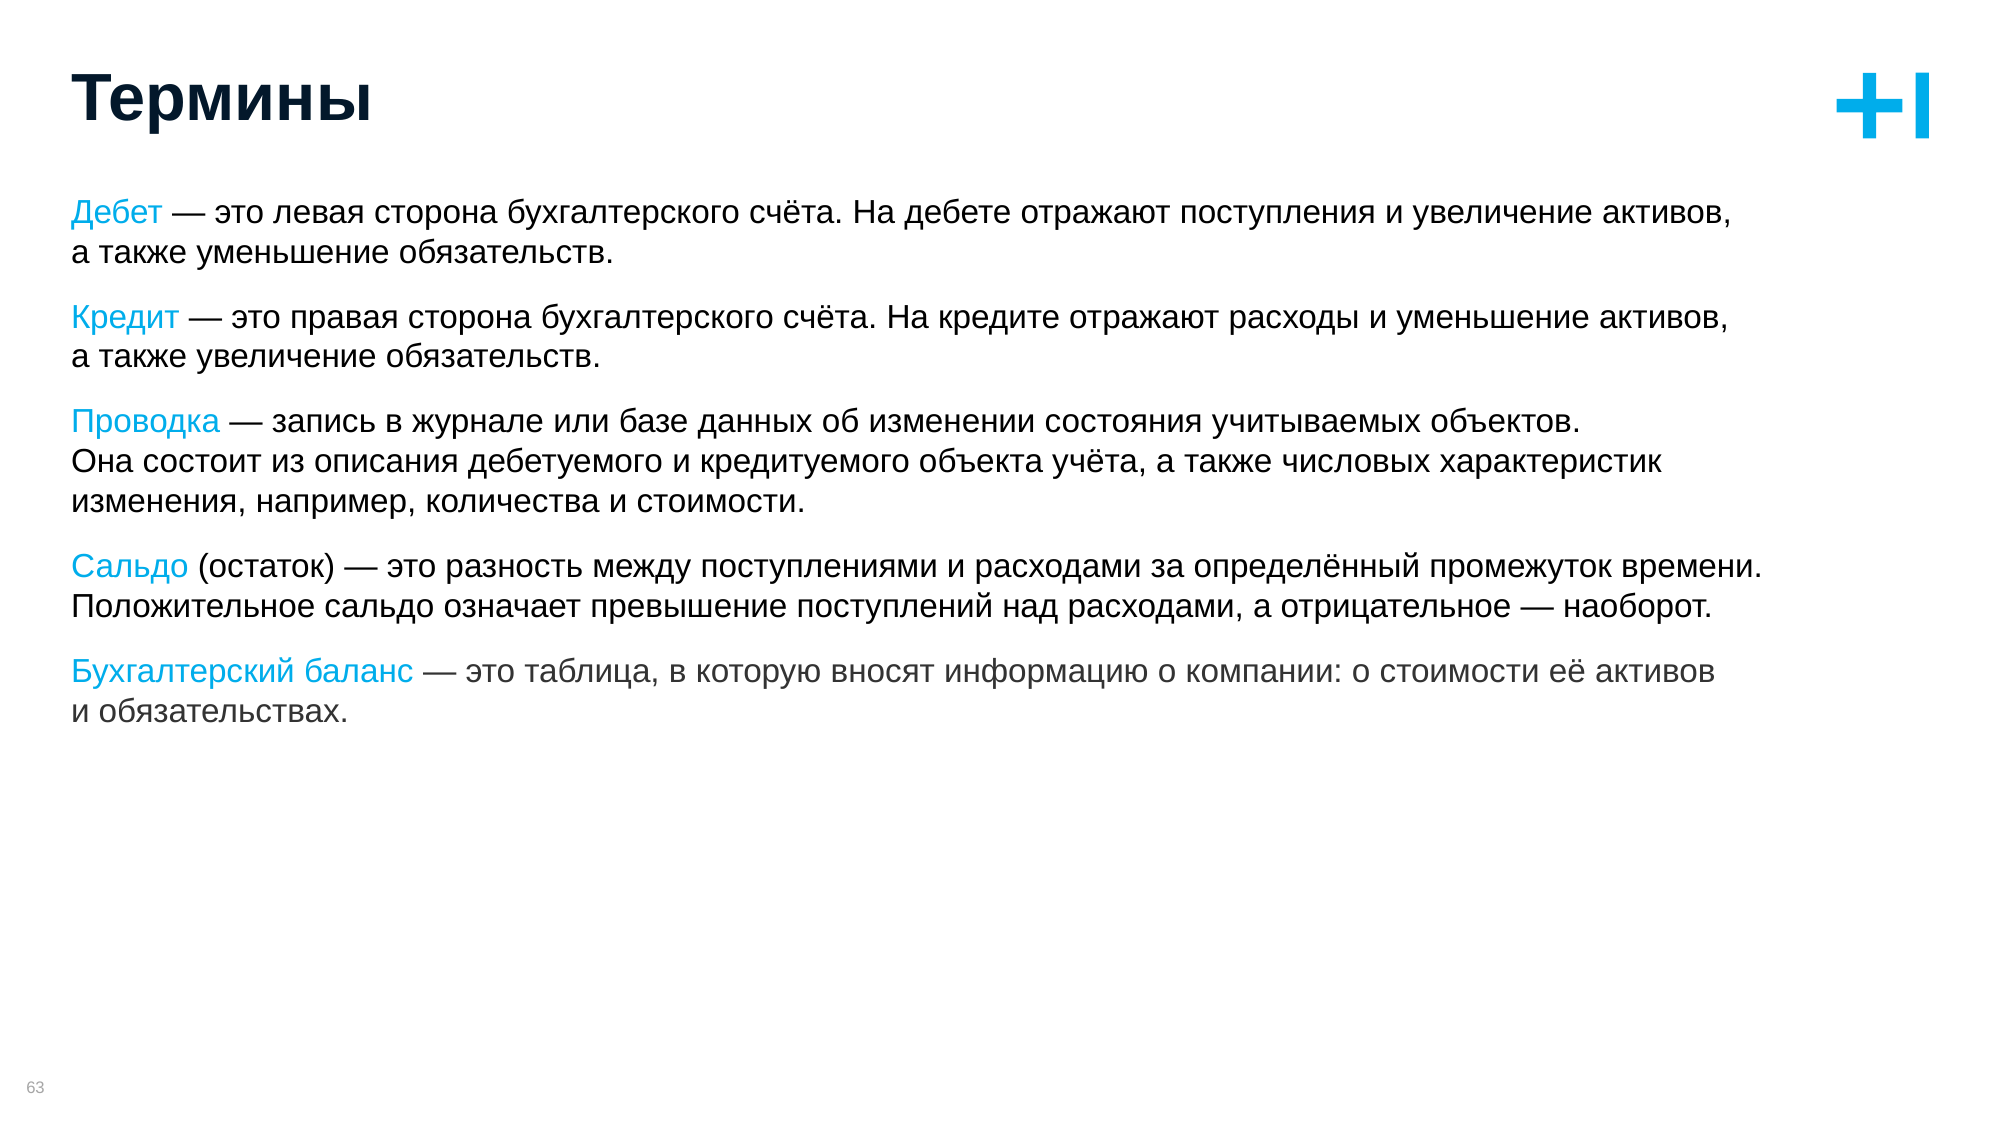

# Термины
Дебет — это левая сторона бухгалтерского счёта. На дебете отражают поступления и увеличение активов,
а также уменьшение обязательств.
Кредит — это правая сторона бухгалтерского счёта. На кредите отражают расходы и уменьшение активов,
а также увеличение обязательств.
Проводка — запись в журнале или базе данных об изменении состояния учитываемых объектов.
Она состоит из описания дебетуемого и кредитуемого объекта учёта, а также числовых характеристик изменения, например, количества и стоимости.
Сальдо (остаток) — это разность между поступлениями и расходами за определённый промежуток времени. Положительное сальдо означает превышение поступлений над расходами, а отрицательное — наоборот.
Бухгалтерский баланс — это таблица, в которую вносят информацию о компании: о стоимости её активов
и обязательствах.